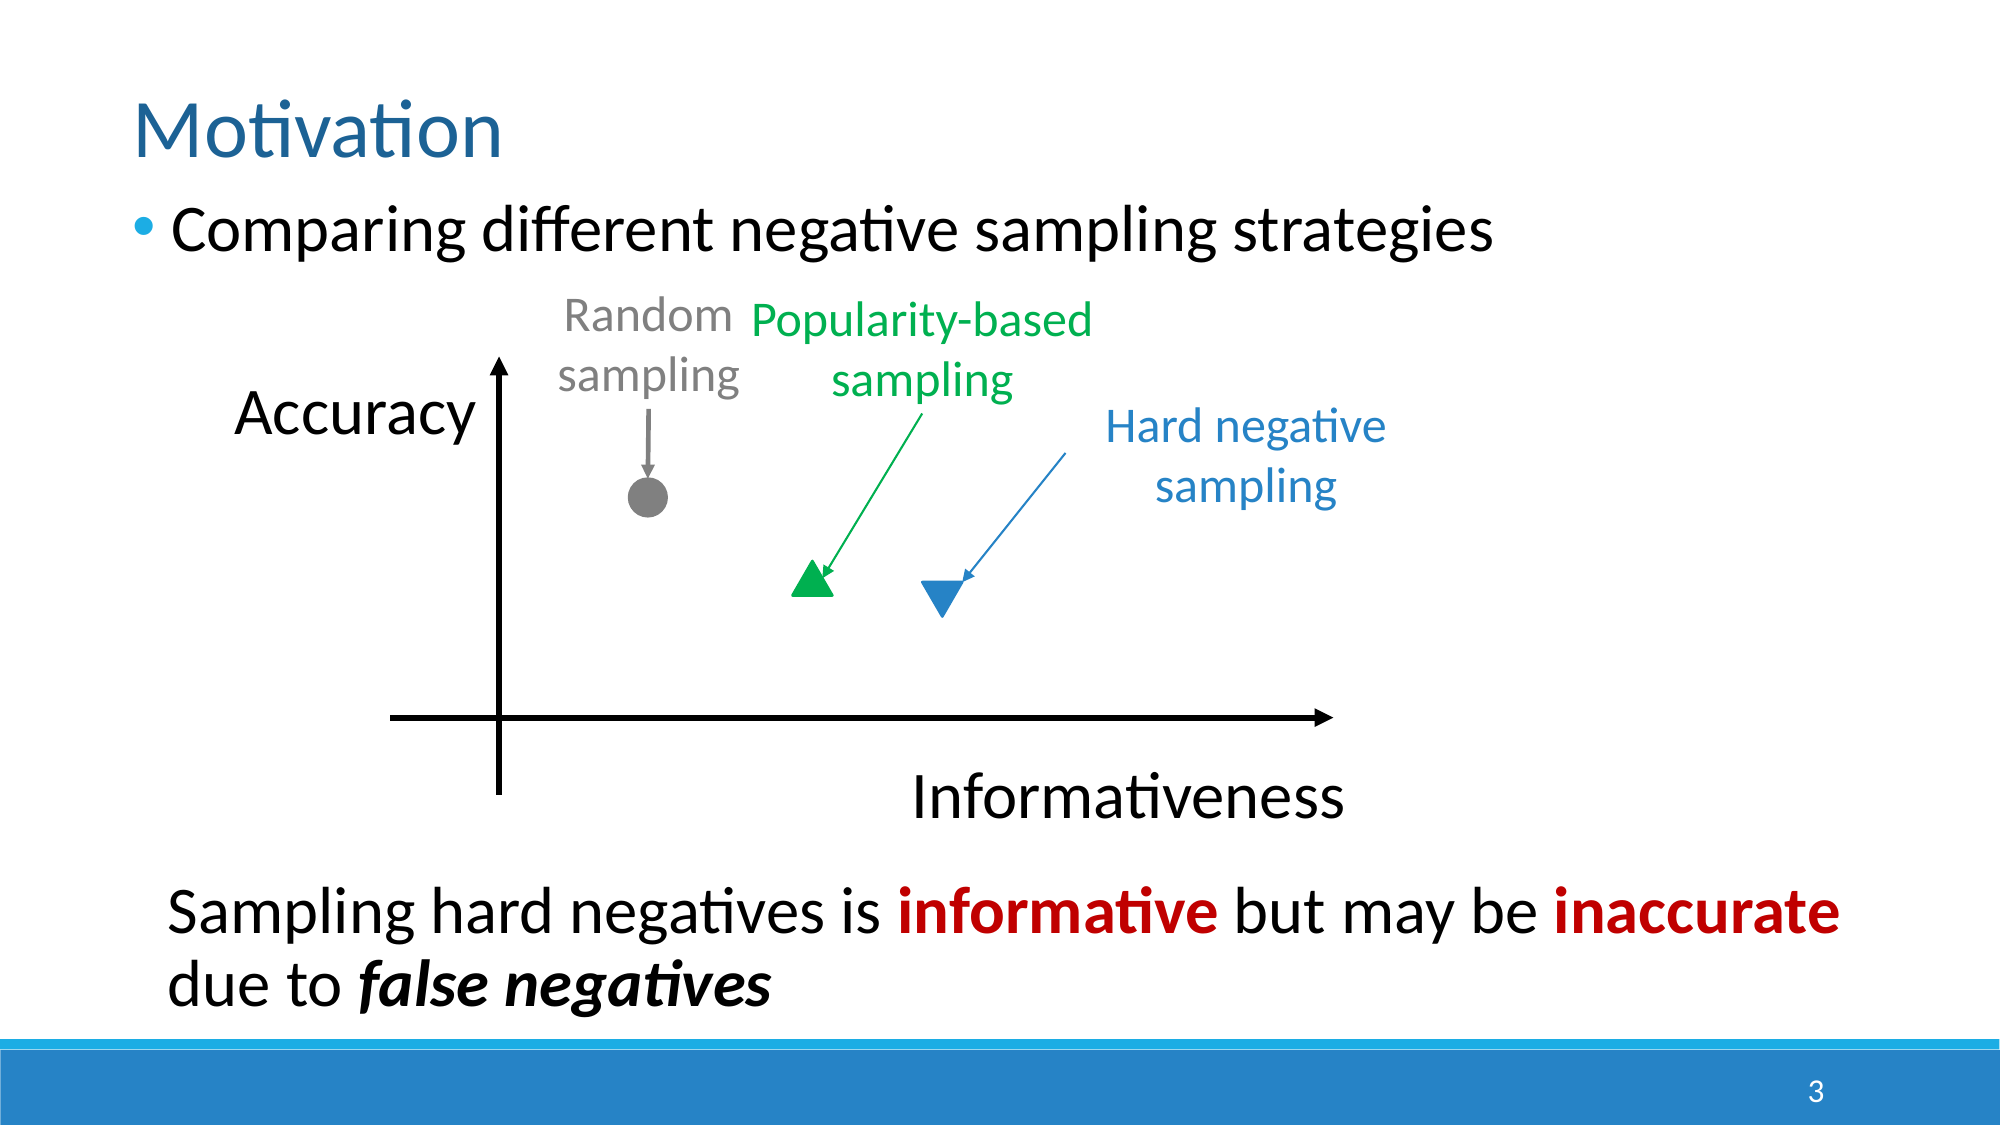

Motivation
 Comparing different negative sampling strategies
Random
sampling

Popularity-based
sampling

Accuracy
Informativeness
Hard negative
sampling

Sampling hard negatives is informative but may be inaccurate due to false negatives
3